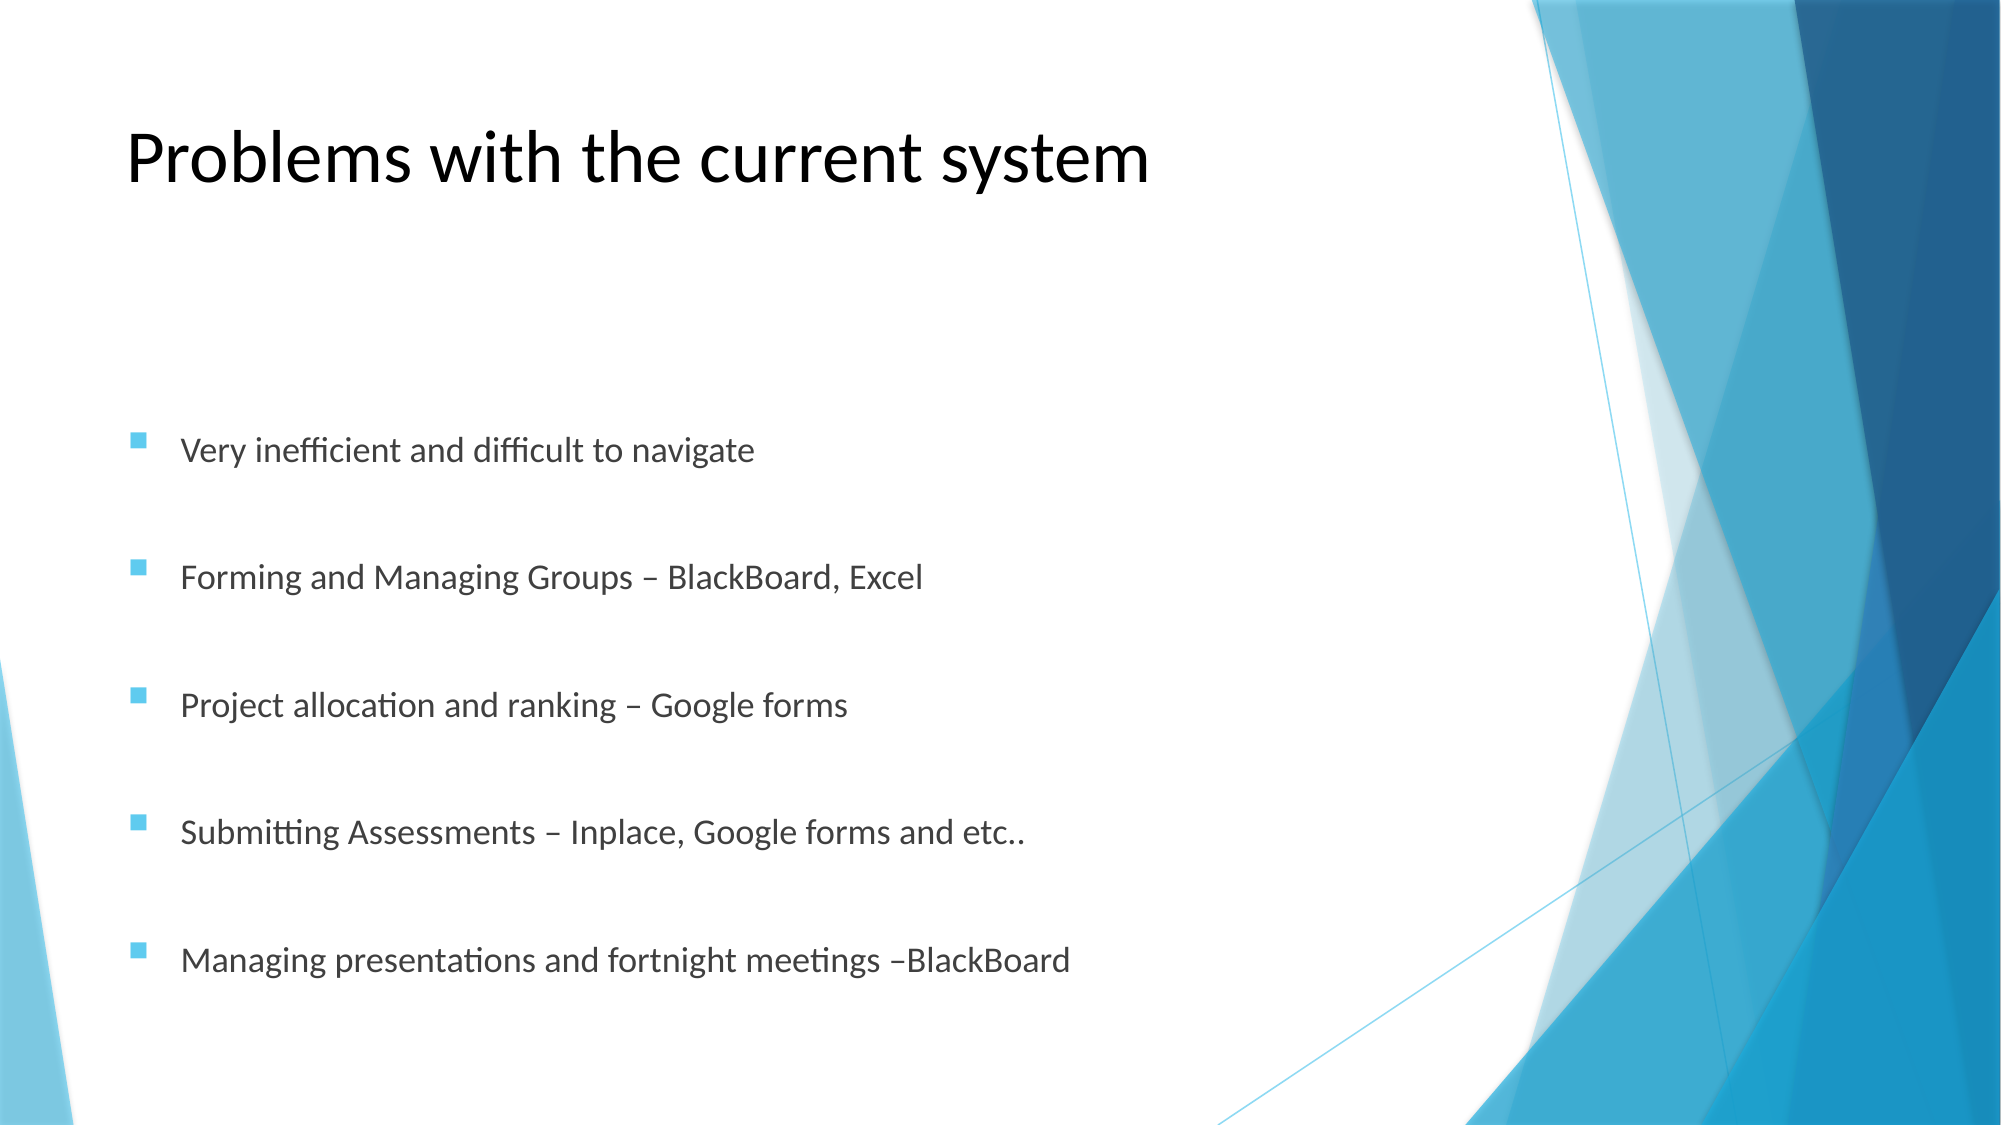

# Problems with the current system

Very inefficient and difficult to navigate

Forming and Managing Groups – BlackBoard, Excel

Project allocation and ranking – Google forms

Submitting Assessments – Inplace, Google forms and etc..

Managing presentations and fortnight meetings –BlackBoard